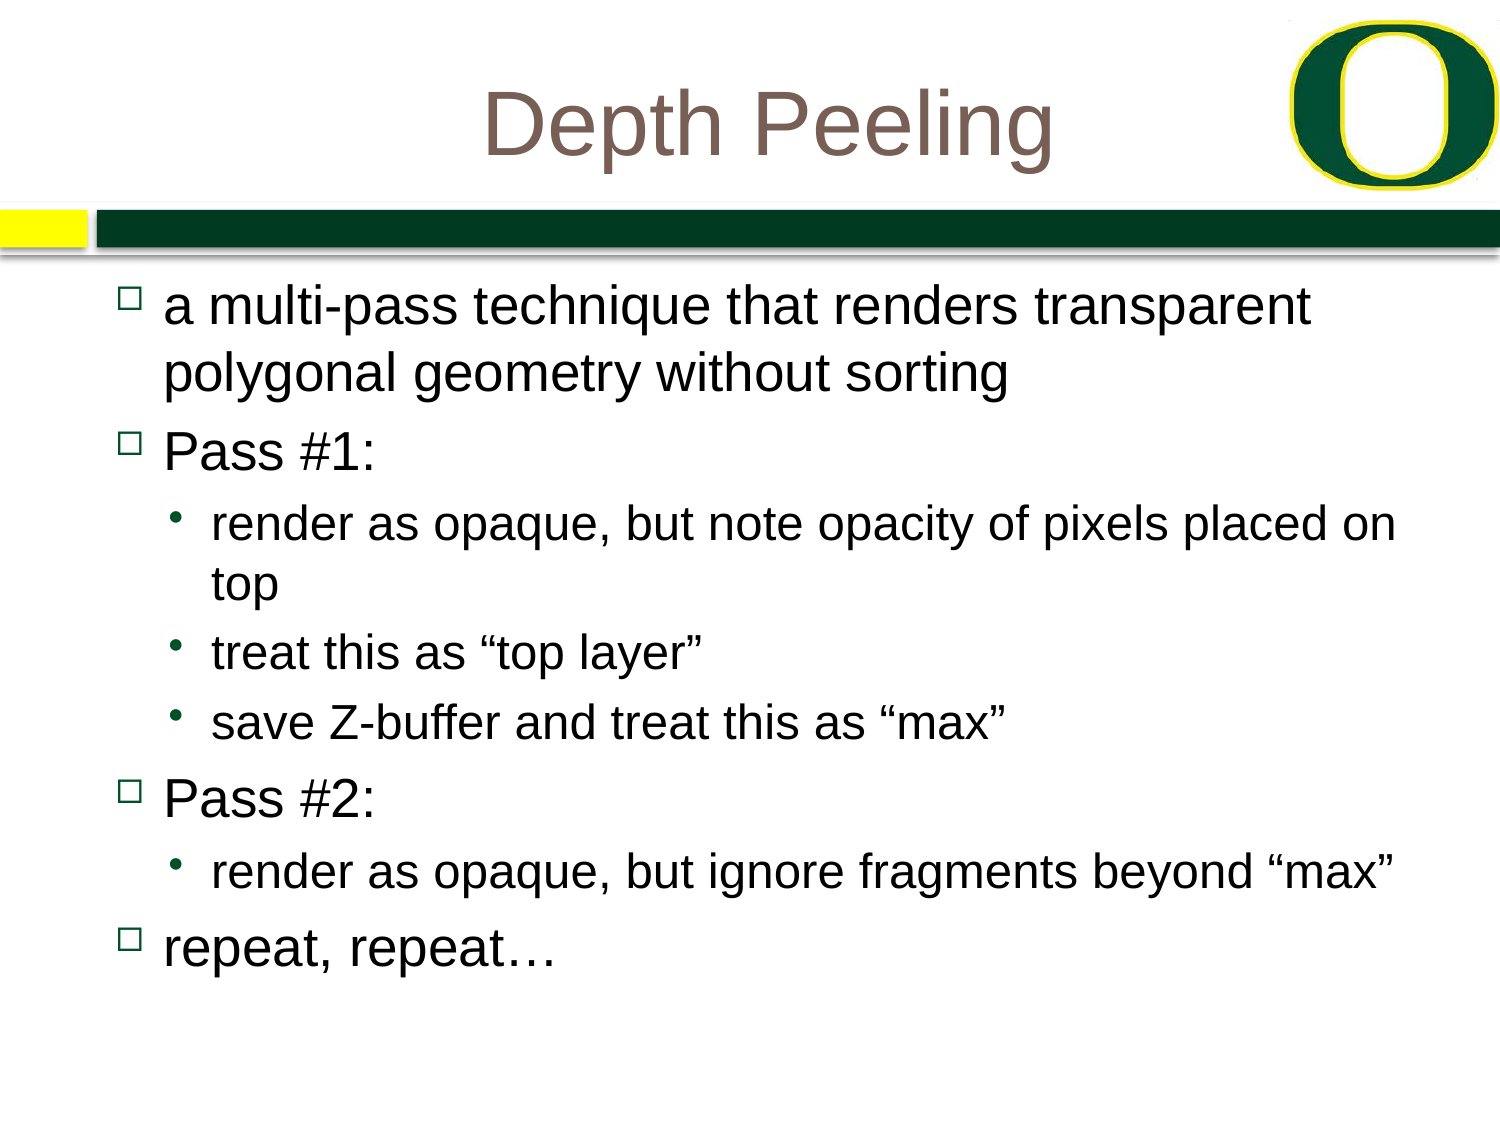

# Depth Peeling
a multi-pass technique that renders transparent polygonal geometry without sorting
Pass #1:
render as opaque, but note opacity of pixels placed on top
treat this as “top layer”
save Z-buffer and treat this as “max”
Pass #2:
render as opaque, but ignore fragments beyond “max”
repeat, repeat…